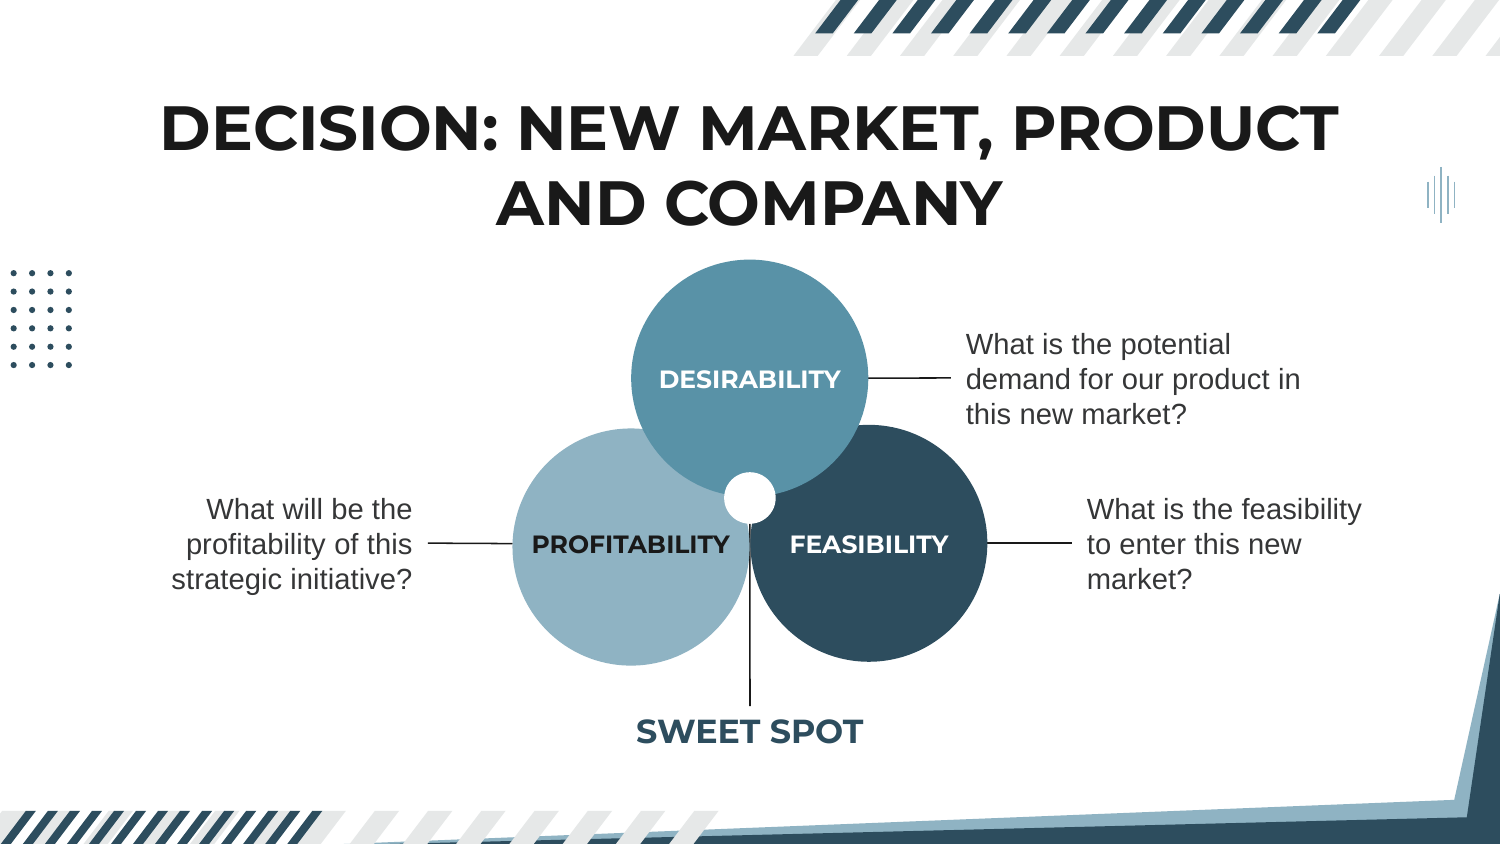

# DECISION: NEW MARKET, PRODUCT AND COMPANY

What is the potential demand for our product in this new market?
DESIRABILITY

What will be the profitability of this strategic initiative?
What is the feasibility to enter this new market?
FEASIBILITY
PROFITABILITY
SWEET SPOT